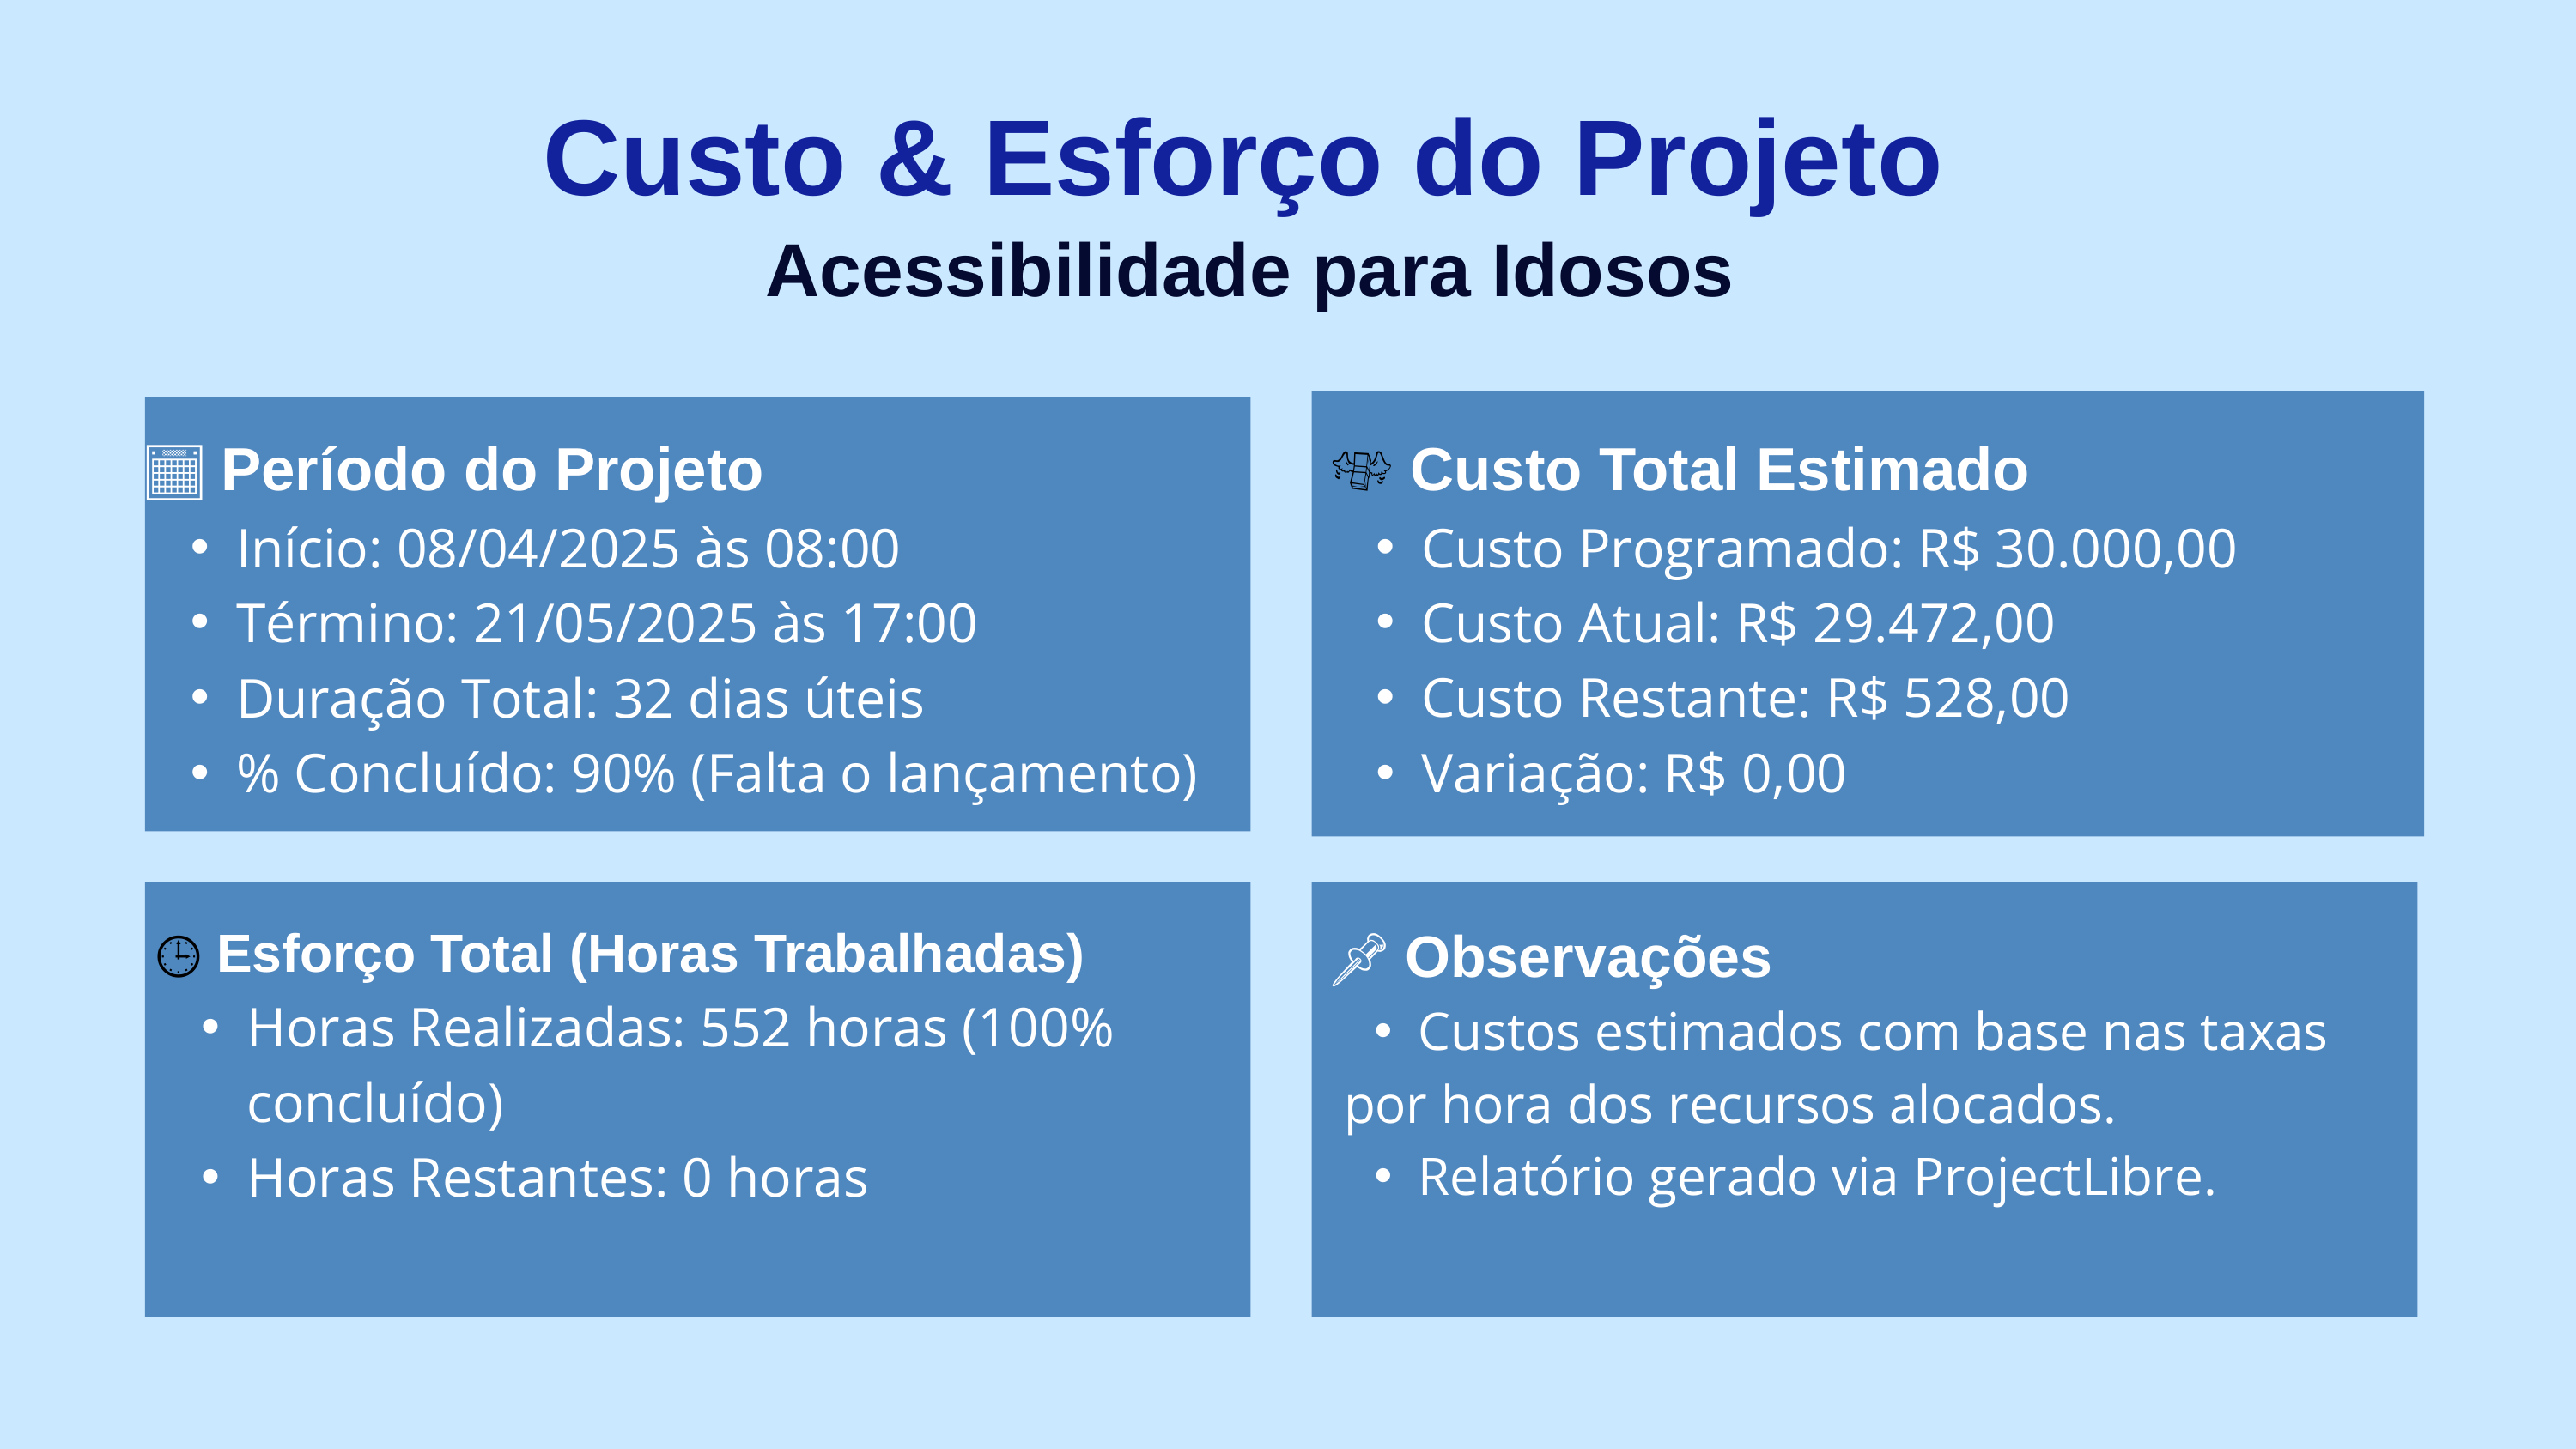

Custo & Esforço do Projeto
Acessibilidade para Idosos

📅 Período do Projeto
Início: 08/04/2025 às 08:00
Término: 21/05/2025 às 17:00
Duração Total: 32 dias úteis
% Concluído: 90% (Falta o lançamento)

💸 Custo Total Estimado
Custo Programado: R$ 30.000,00
Custo Atual: R$ 29.472,00
Custo Restante: R$ 528,00
Variação: R$ 0,00

📌 Observações
Custos estimados com base nas taxas
 por hora dos recursos alocados.
Relatório gerado via ProjectLibre.
🕒 Esforço Total (Horas Trabalhadas)
Horas Realizadas: 552 horas (100% concluído)
Horas Restantes: 0 horas